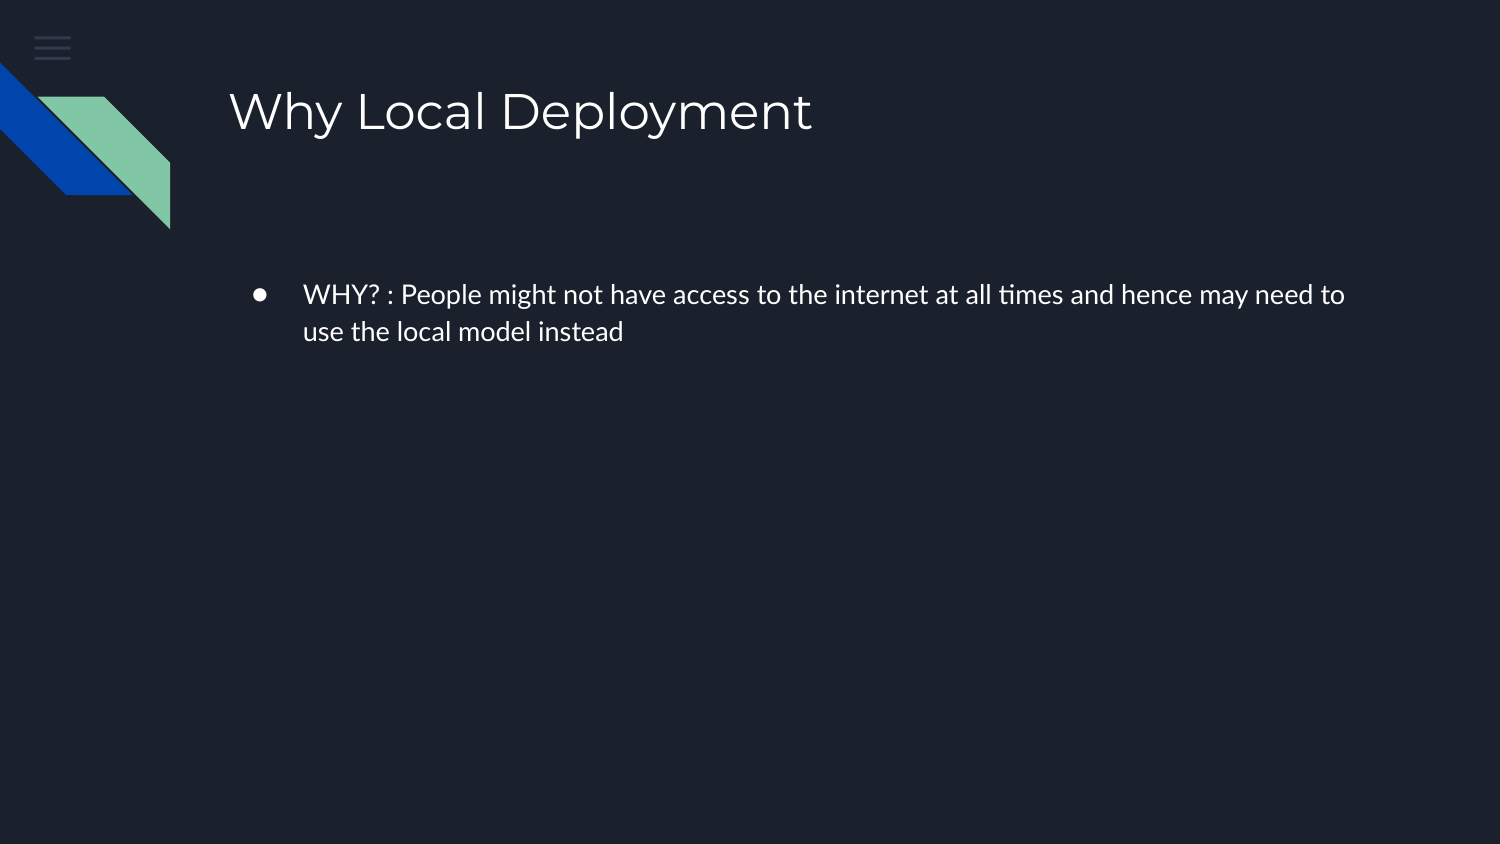

# Why Local Deployment
WHY? : People might not have access to the internet at all times and hence may need to use the local model instead